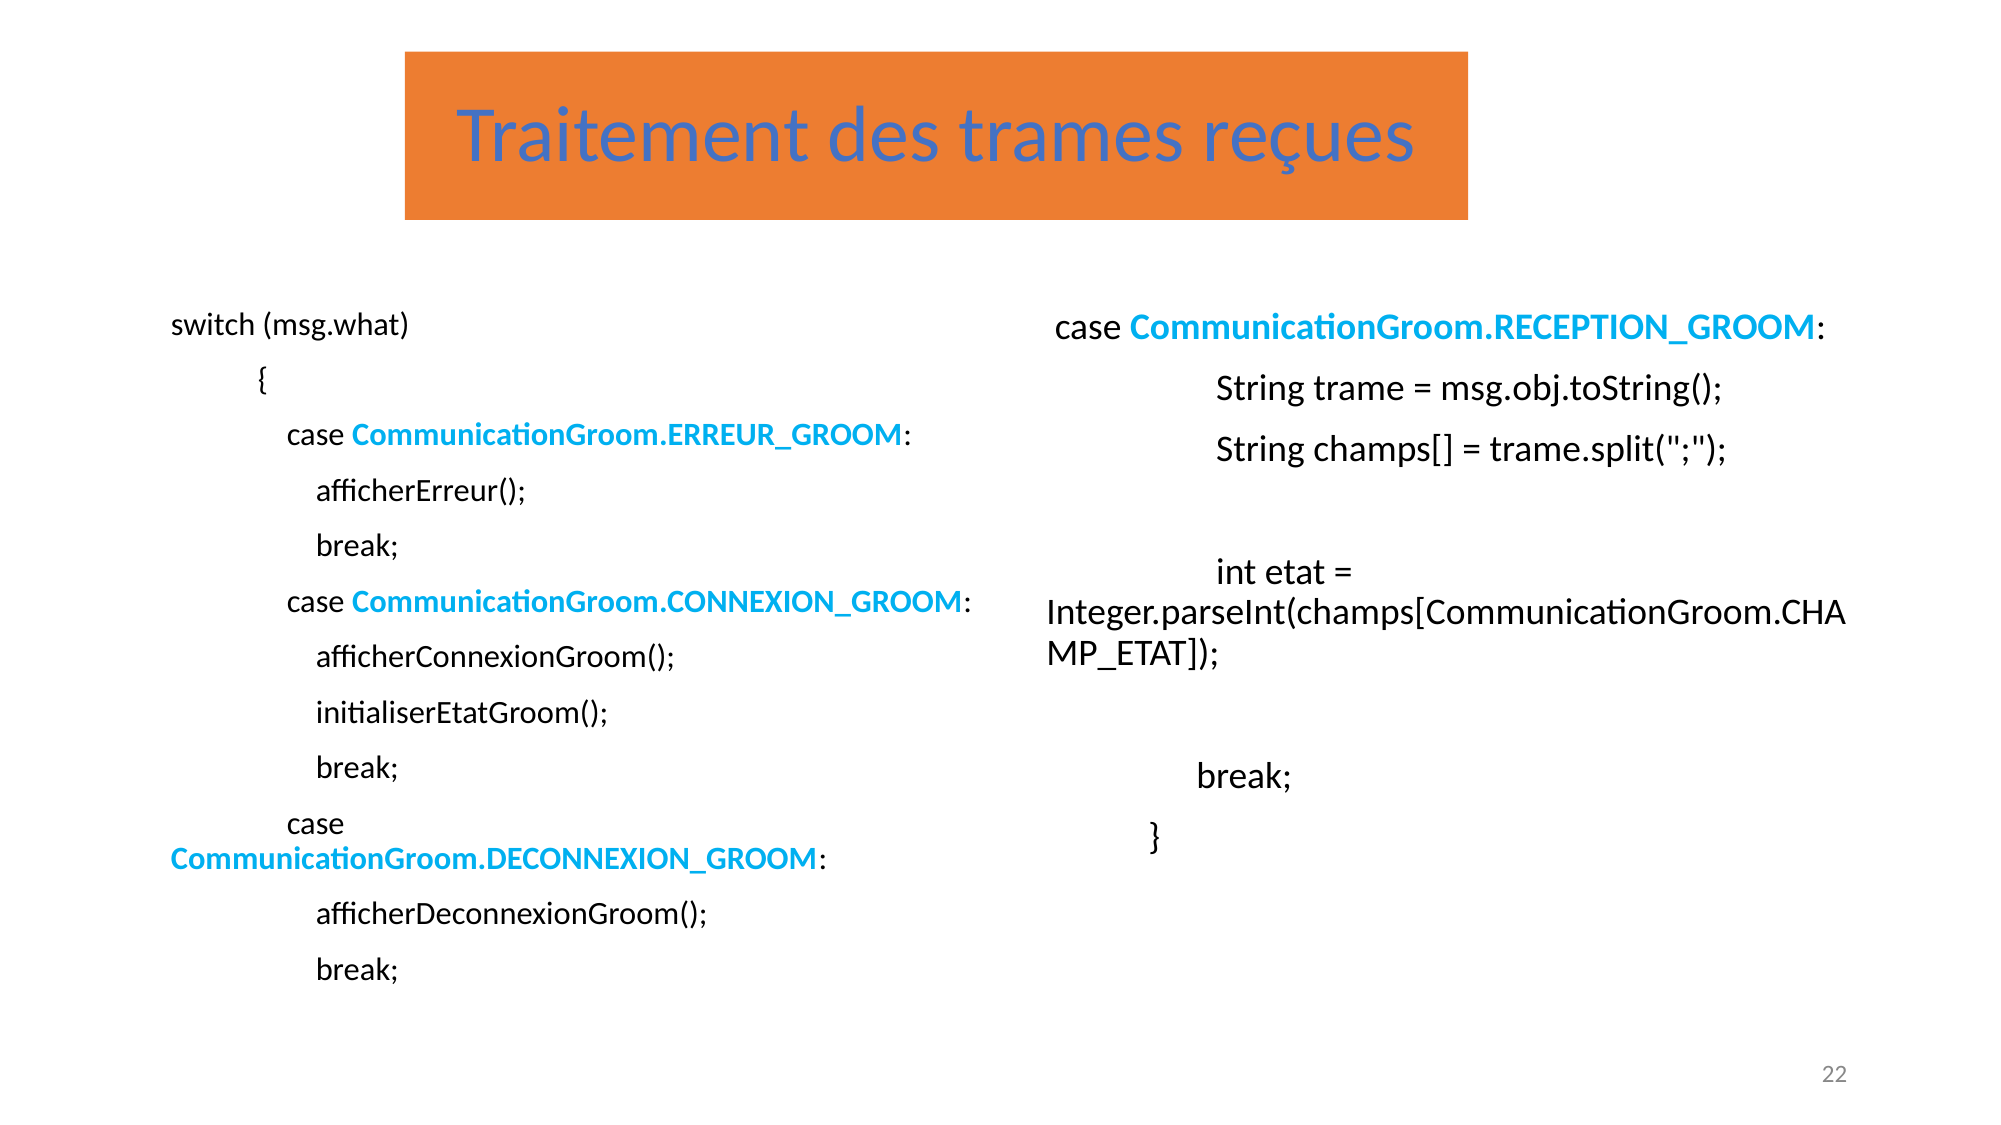

# Traitement des trames reçues
switch (msg.what)
            {
                case CommunicationGroom.ERREUR_GROOM:
                    afficherErreur();
                    break;
                case CommunicationGroom.CONNEXION_GROOM:
                    afficherConnexionGroom();
                    initialiserEtatGroom();
                    break;
                case CommunicationGroom.DECONNEXION_GROOM:
                    afficherDeconnexionGroom();
                    break;

 case CommunicationGroom.RECEPTION_GROOM:
                    String trame = msg.obj.toString();
                    String champs[] = trame.split(";");

                    int etat = Integer.parseInt(champs[CommunicationGroom.CHAMP_ETAT]);

	break;
            }
22